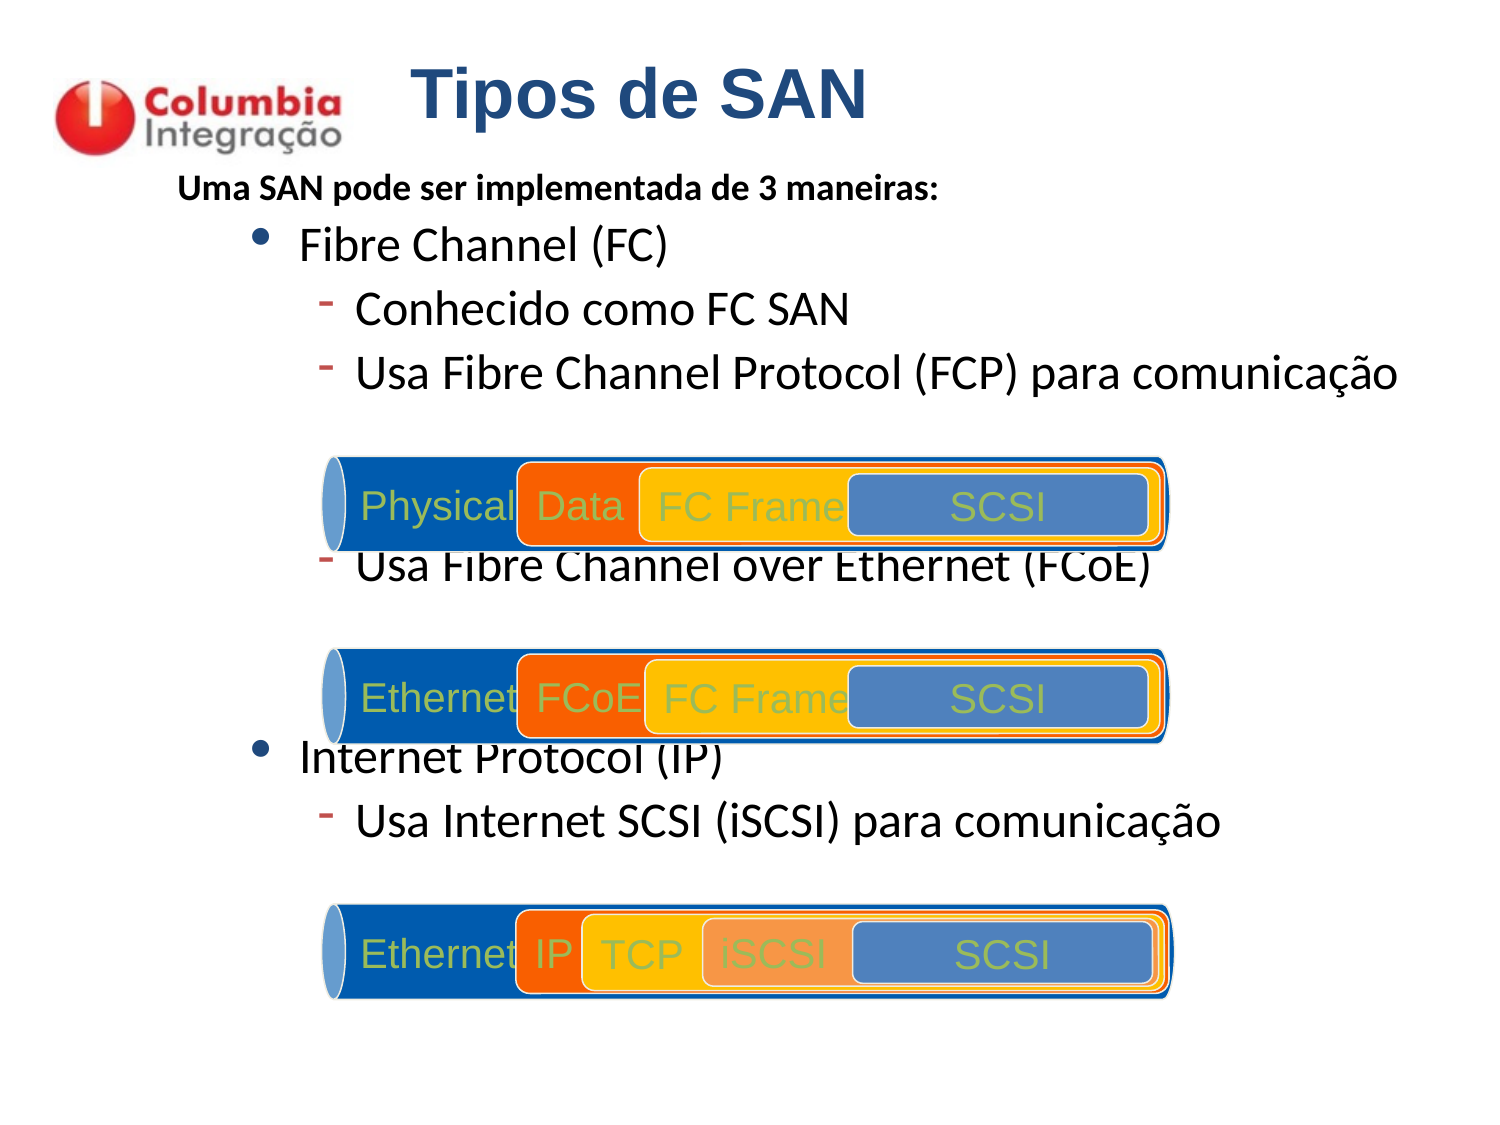

Tipos de SAN
Uma SAN pode ser implementada de 3 maneiras:
Fibre Channel (FC)
Conhecido como FC SAN
Usa Fibre Channel Protocol (FCP) para comunicação

Usa Fibre Channel over Ethernet (FCoE)

Internet Protocol (IP)
Usa Internet SCSI (iSCSI) para comunicação
Physical
Data
FC Frame
SCSI
Ethernet
FCoE
FC Frame
SCSI
Ethernet
IP
TCP
iSCSI
SCSI